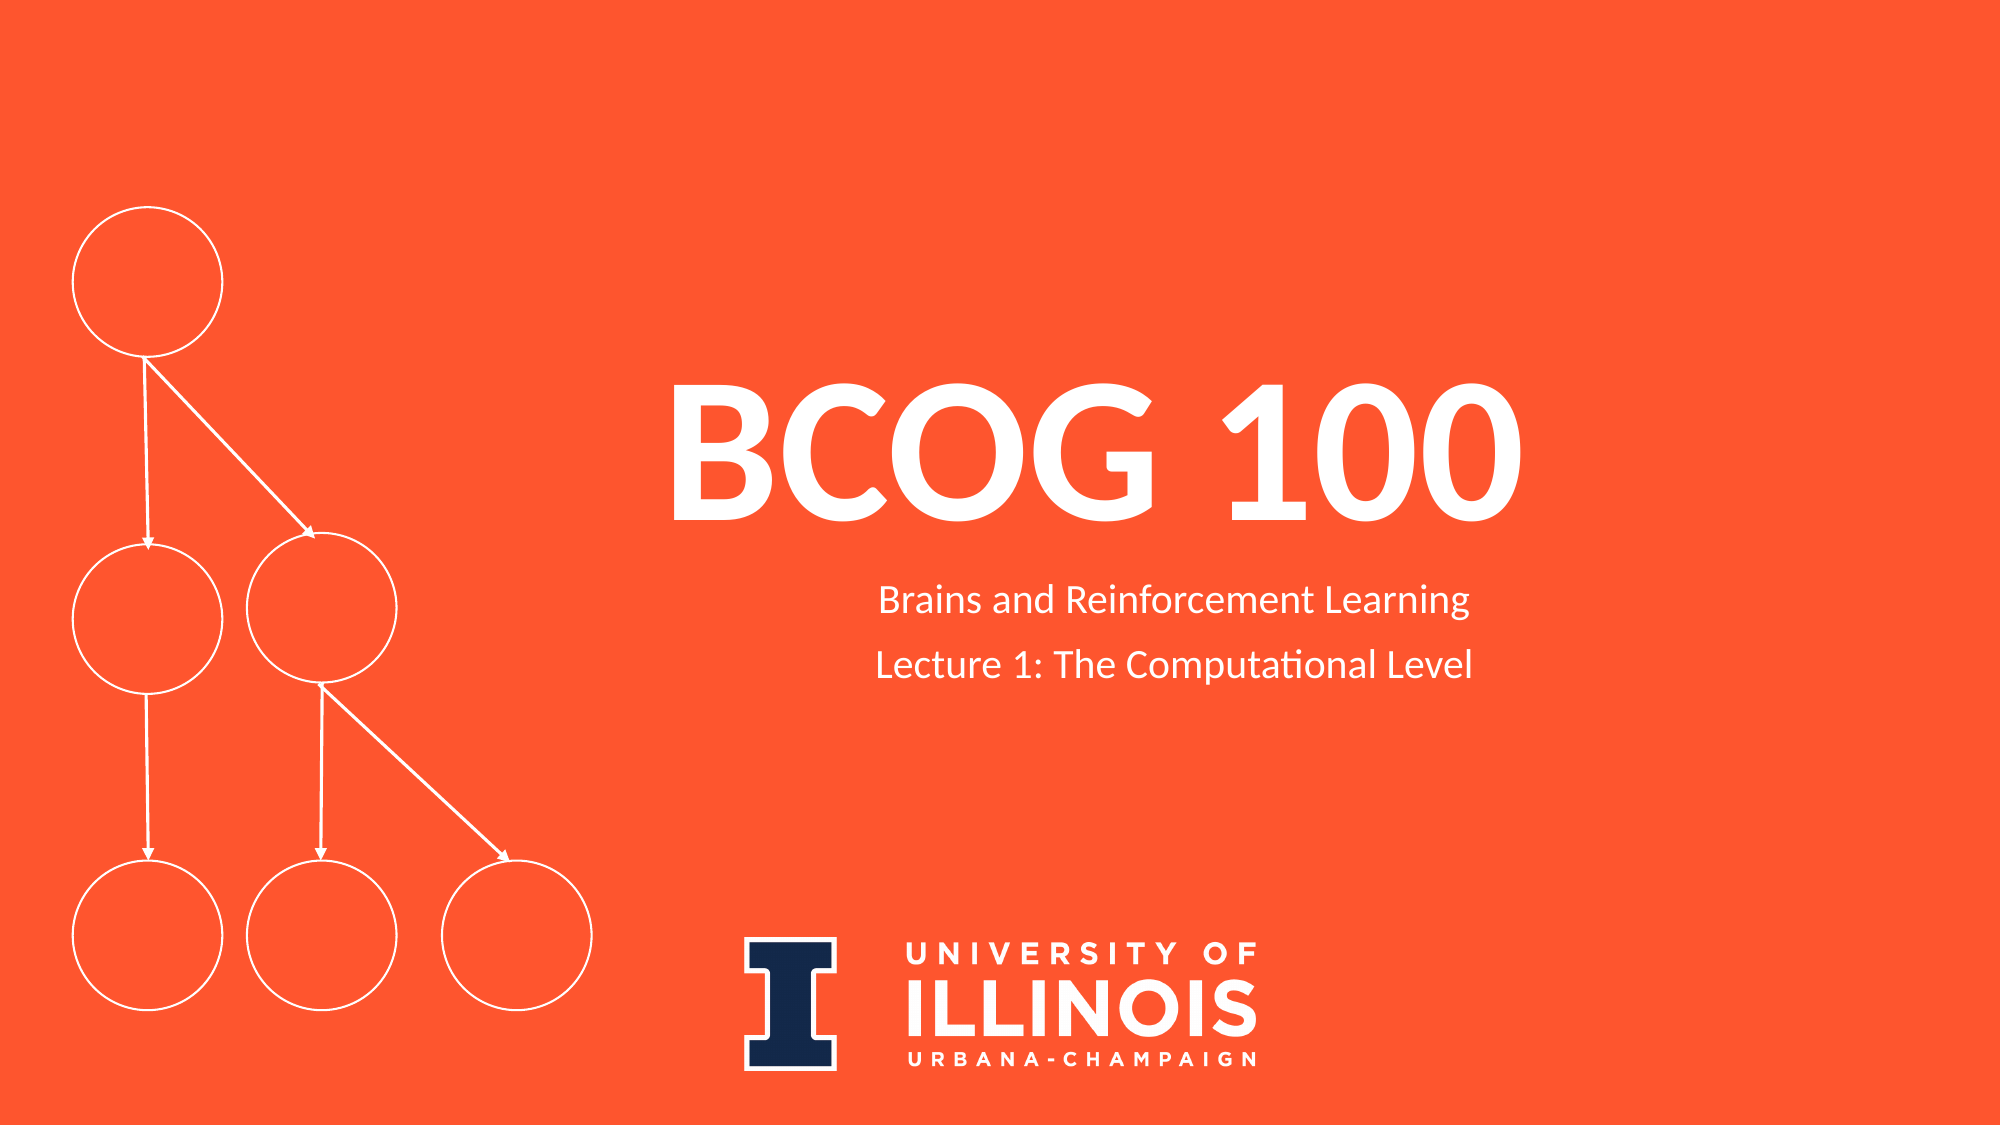

# BCOG 100

Brains and Reinforcement Learning
Lecture 1: The Computational Level